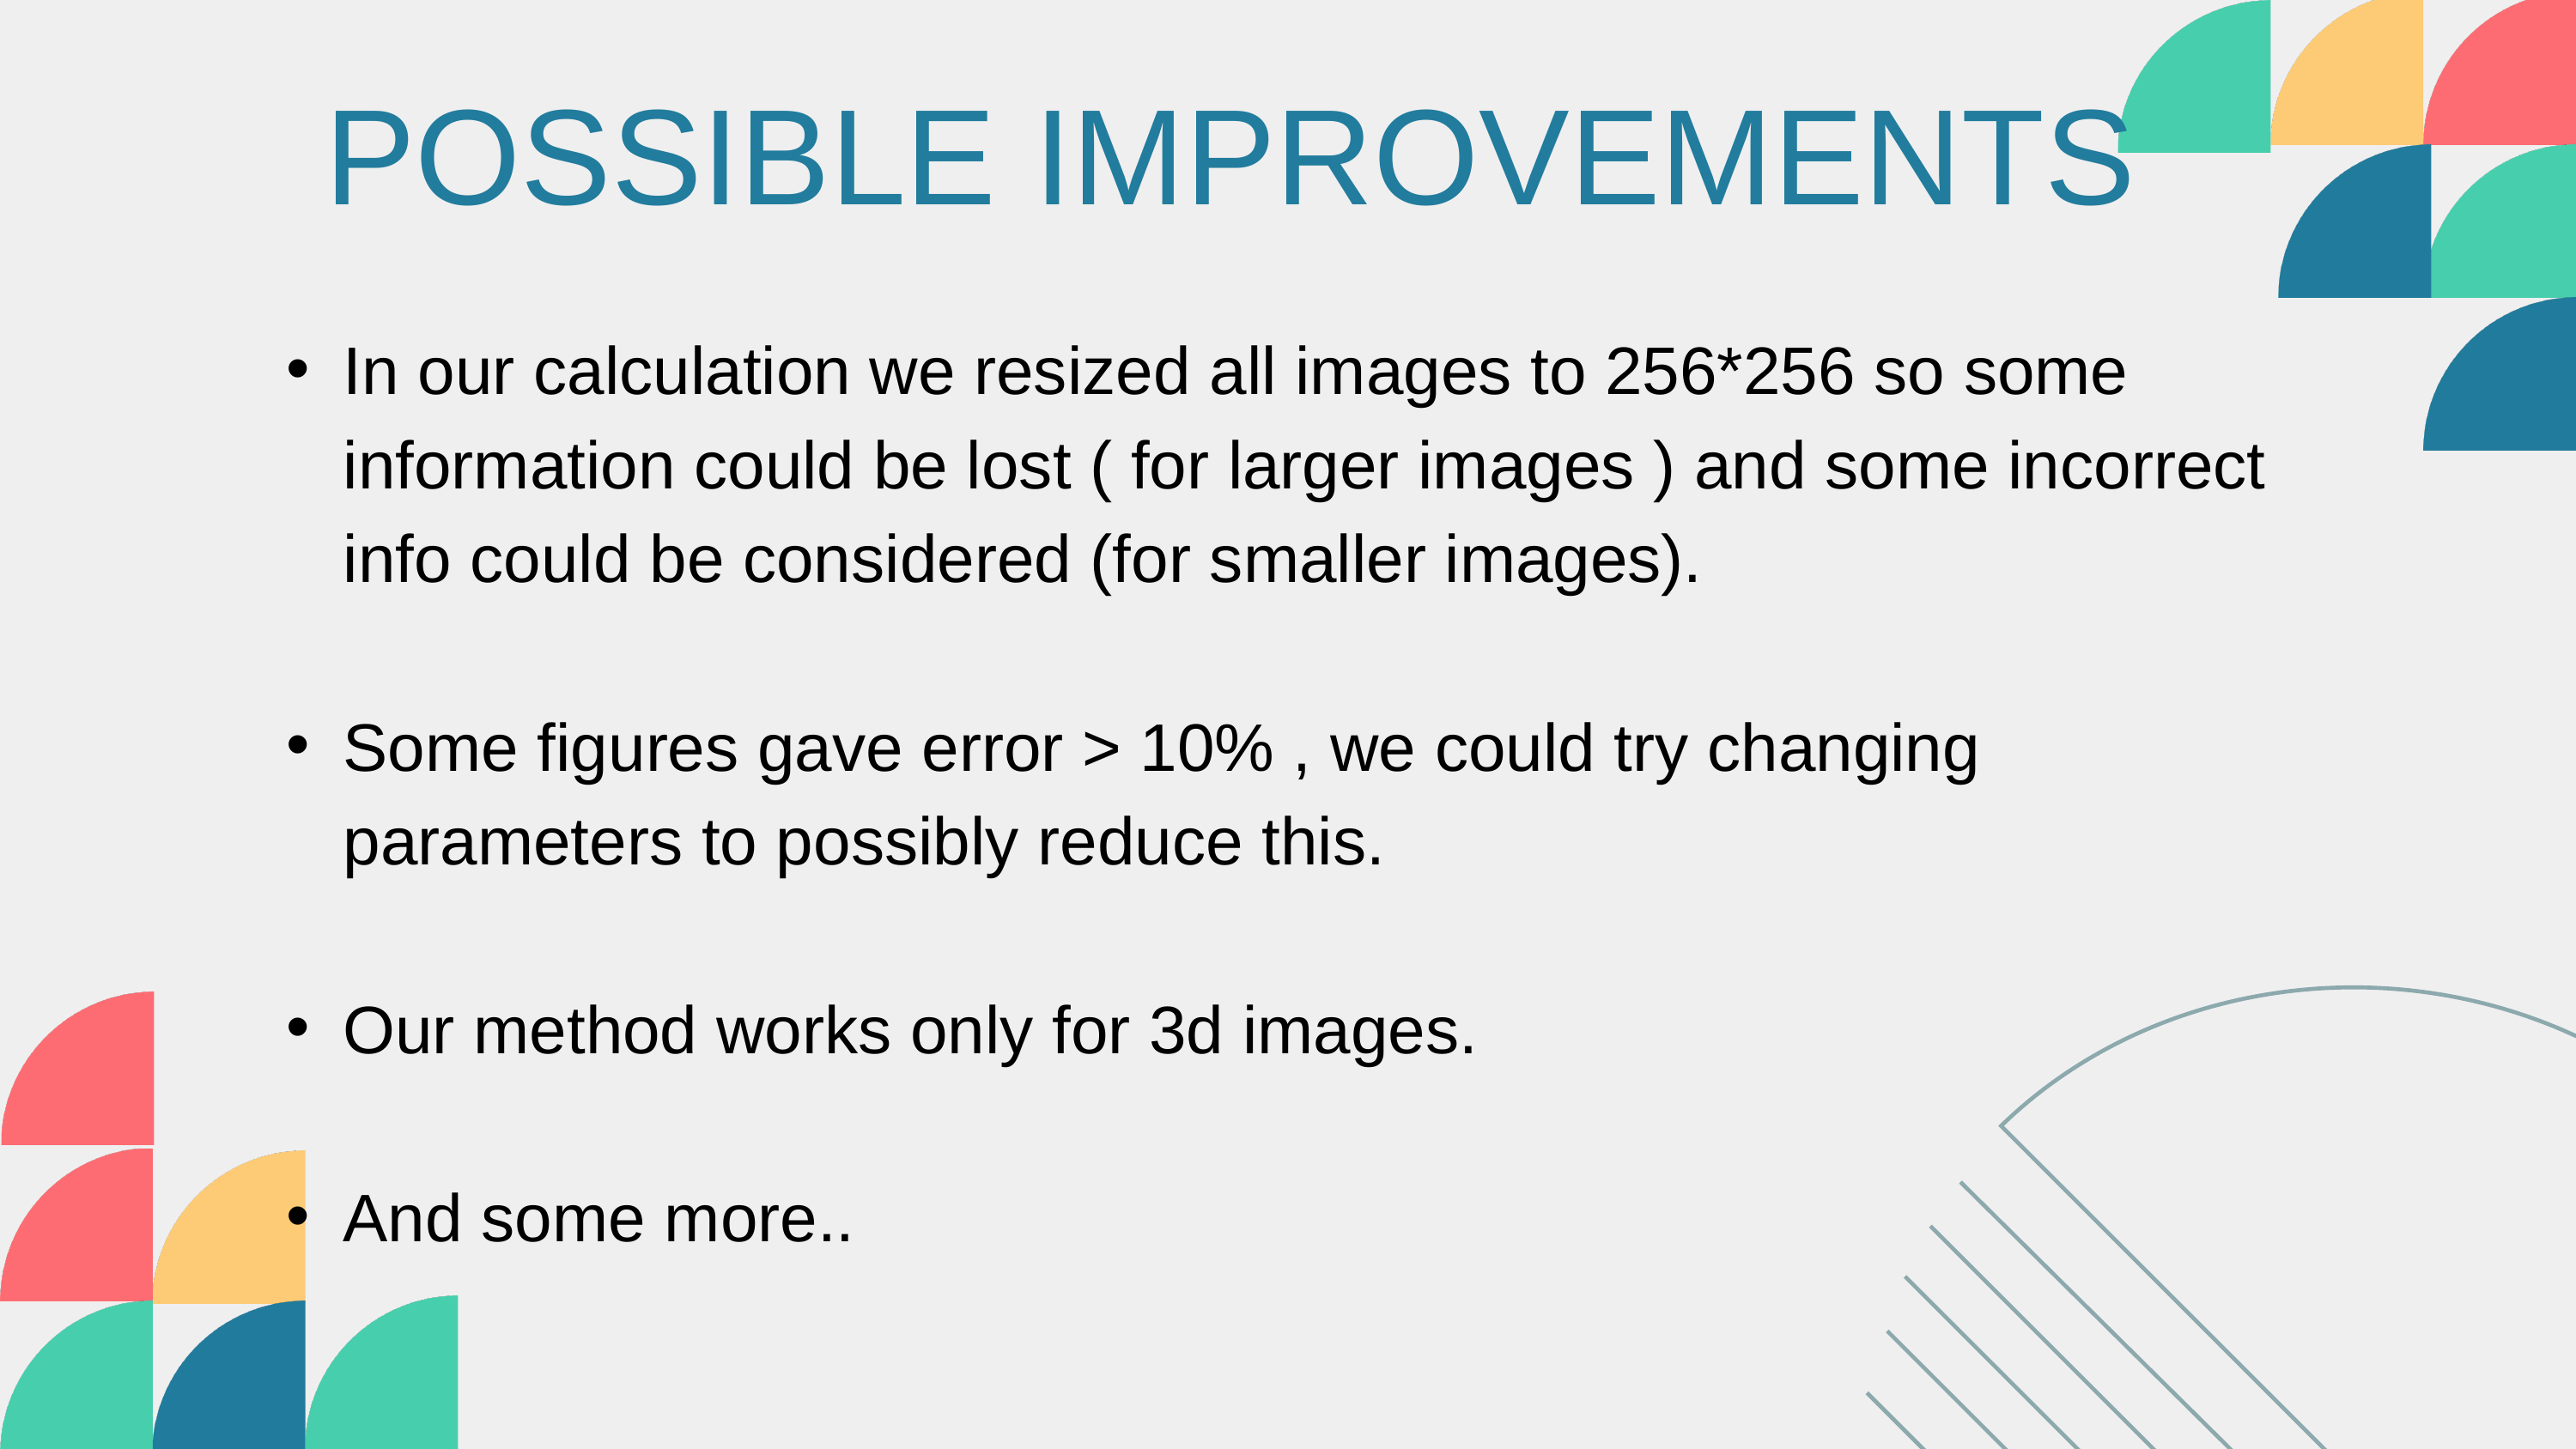

POSSIBLE IMPROVEMENTS

In our calculation we resized all images to 256*256 so some information could be lost ( for larger images ) and some incorrect info could be considered (for smaller images).

Some figures gave error > 10% , we could try changing parameters to possibly reduce this.

Our method works only for 3d images.

And some more..